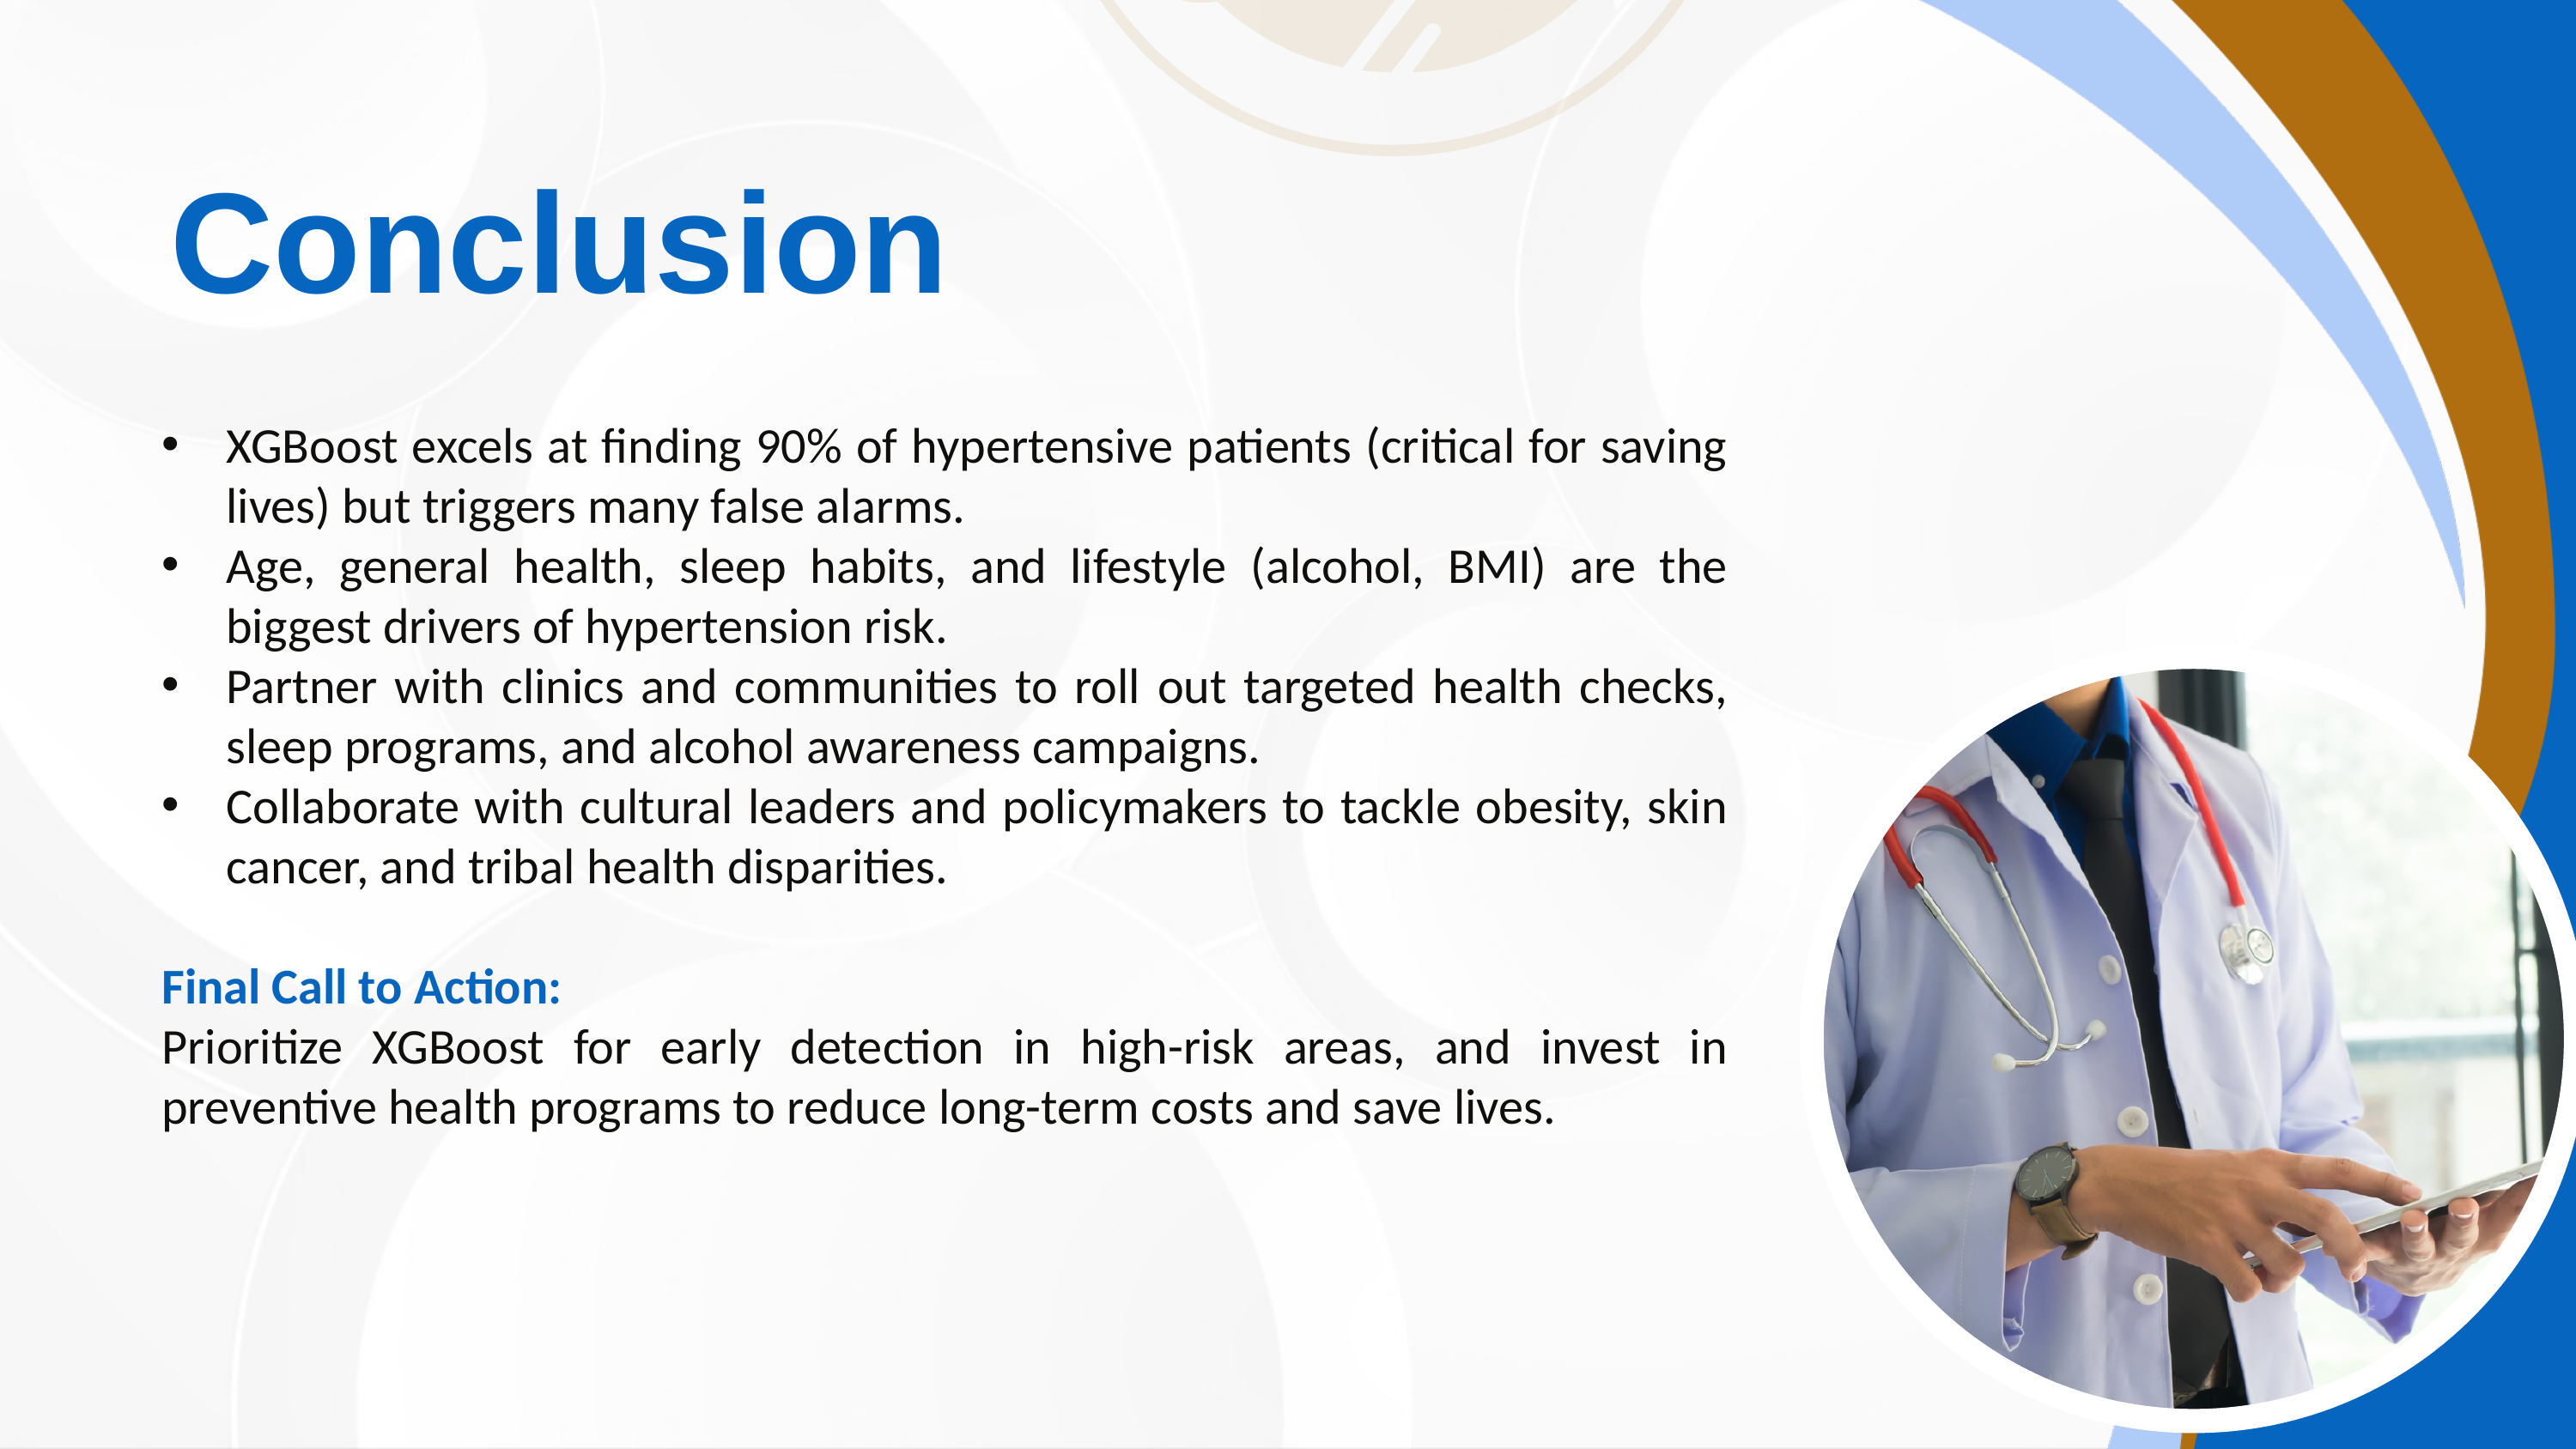

Conclusion
XGBoost excels at finding 90% of hypertensive patients (critical for saving lives) but triggers many false alarms.
Age, general health, sleep habits, and lifestyle (alcohol, BMI) are the biggest drivers of hypertension risk.
Partner with clinics and communities to roll out targeted health checks, sleep programs, and alcohol awareness campaigns.
Collaborate with cultural leaders and policymakers to tackle obesity, skin cancer, and tribal health disparities.

Final Call to Action:
Prioritize XGBoost for early detection in high-risk areas, and invest in preventive health programs to reduce long-term costs and save lives.